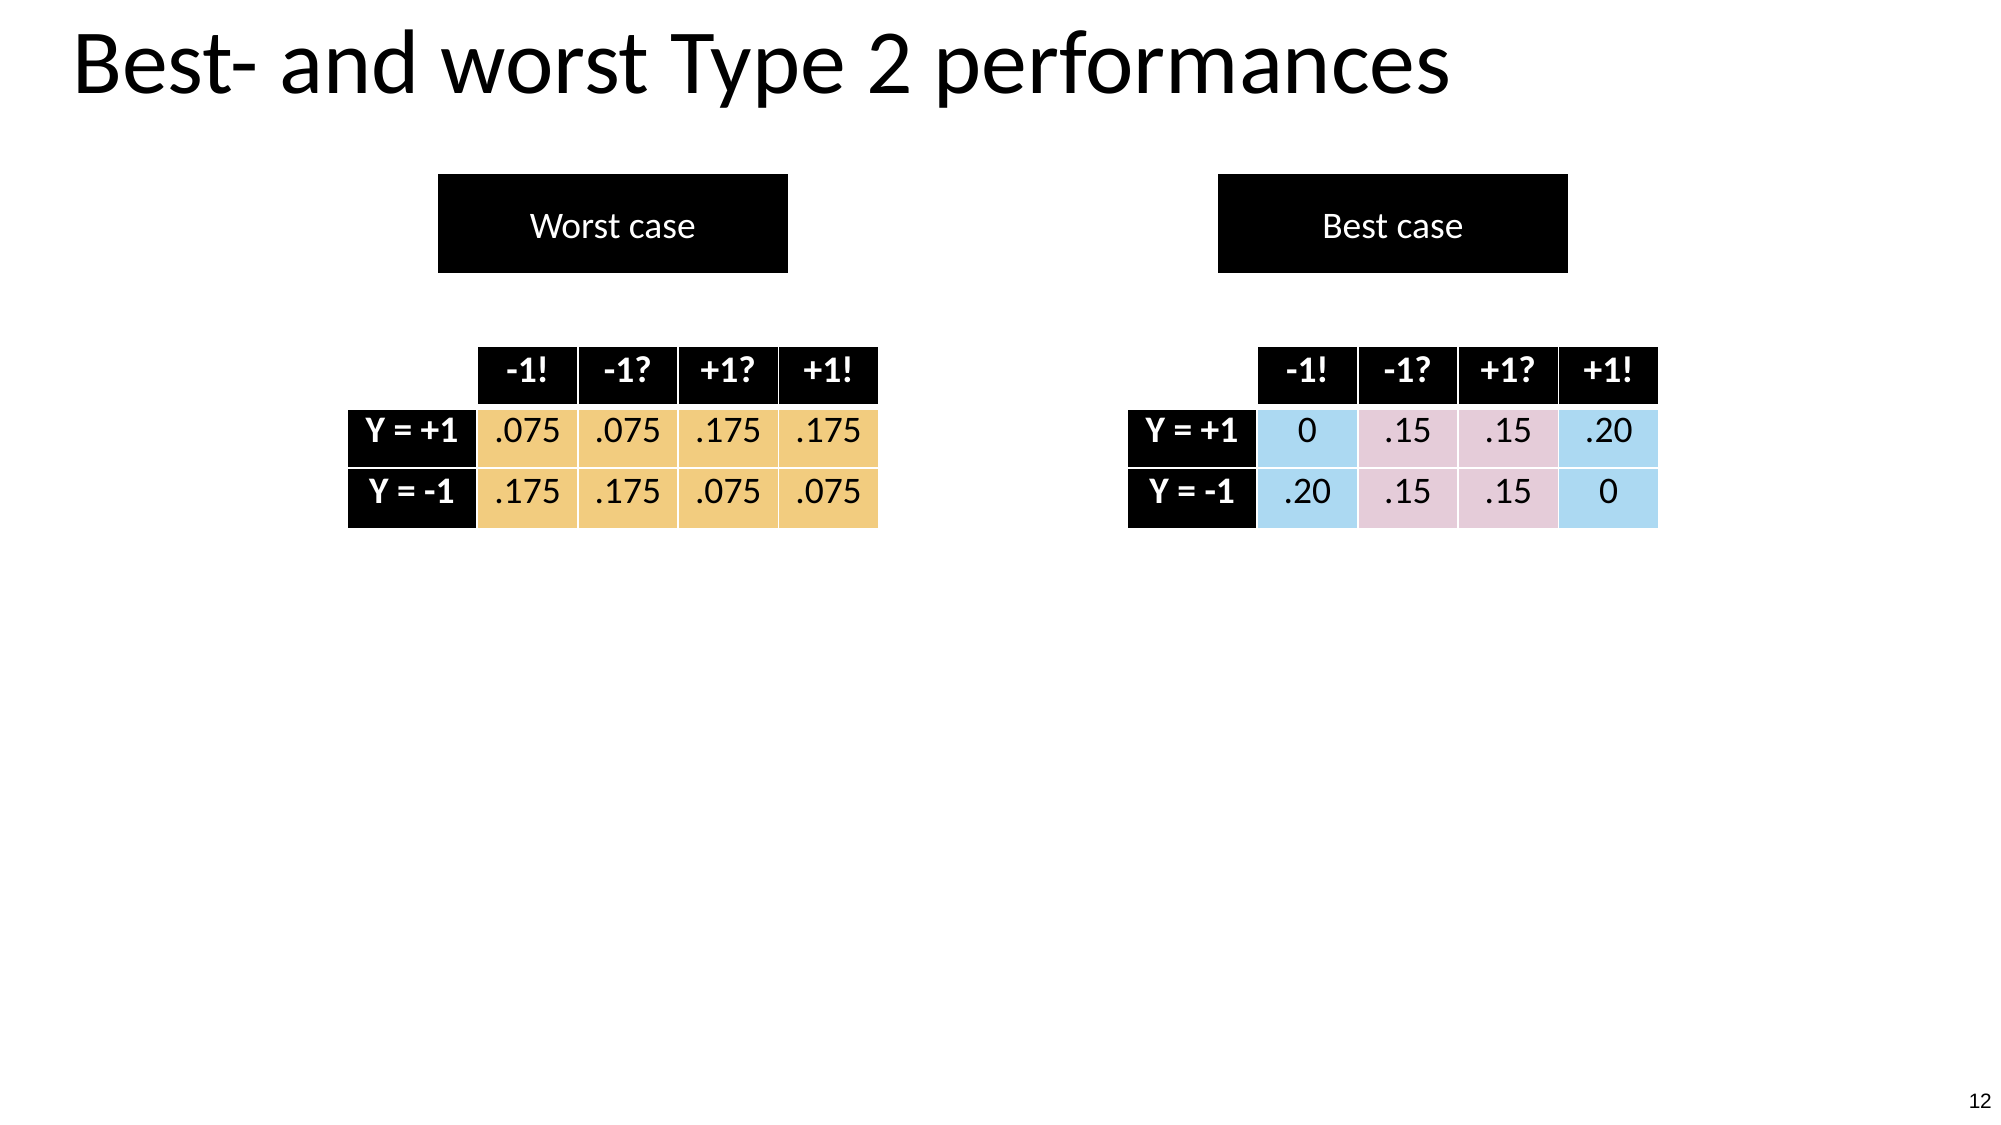

# Best- and worst Type 2 performances
Worst case
Best case
|  | -1! | -1? | +1? | +1! |
| --- | --- | --- | --- | --- |
| Y = +1 | .075 | .075 | .175 | .175 |
| Y = -1 | .175 | .175 | .075 | .075 |
|  | -1! | -1? | +1? | +1! |
| --- | --- | --- | --- | --- |
| Y = +1 | 0 | .15 | .15 | .20 |
| Y = -1 | .20 | .15 | .15 | 0 |